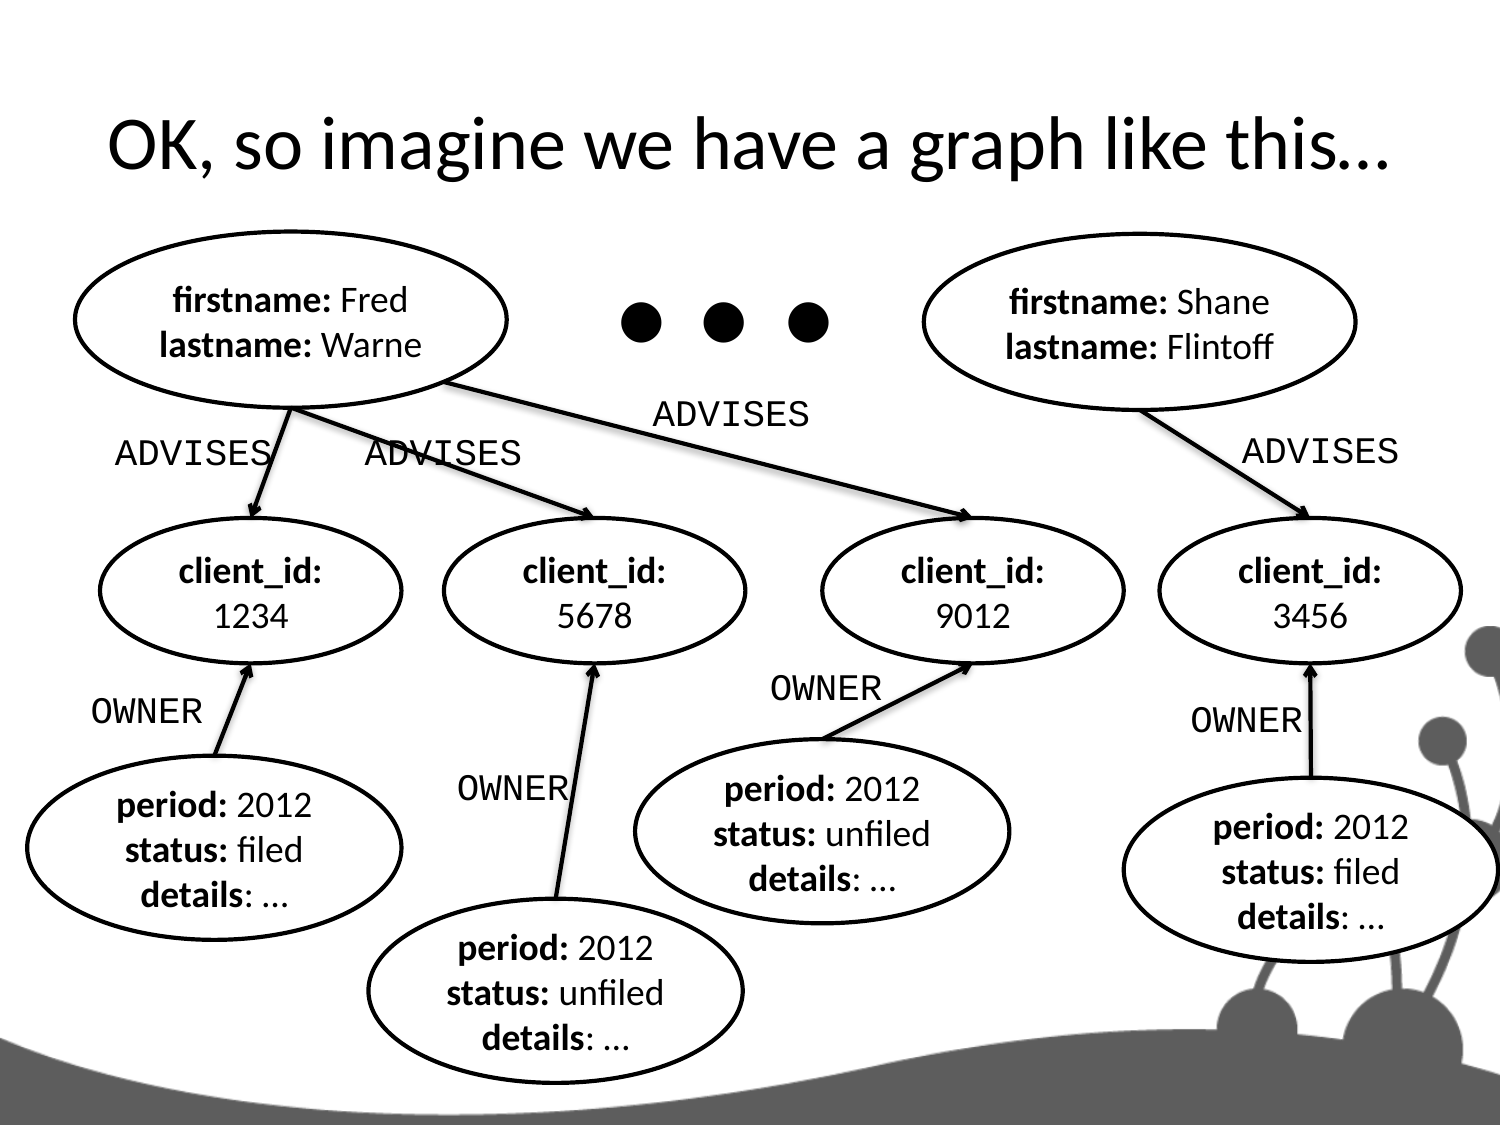

…
# OK, so imagine we have a graph like this…
firstname: Fred
lastname: Warne
firstname: Shane
lastname: Flintoff
ADVISES
ADVISES
ADVISES
ADVISES
client_id: 1234
client_id: 5678
client_id: 9012
client_id: 3456
OWNER
OWNER
OWNER
period: 2012
status: unfiled
details: …
period: 2012
status: filed
details: …
OWNER
period: 2012
status: filed
details: …
period: 2012
status: unfiled
details: …